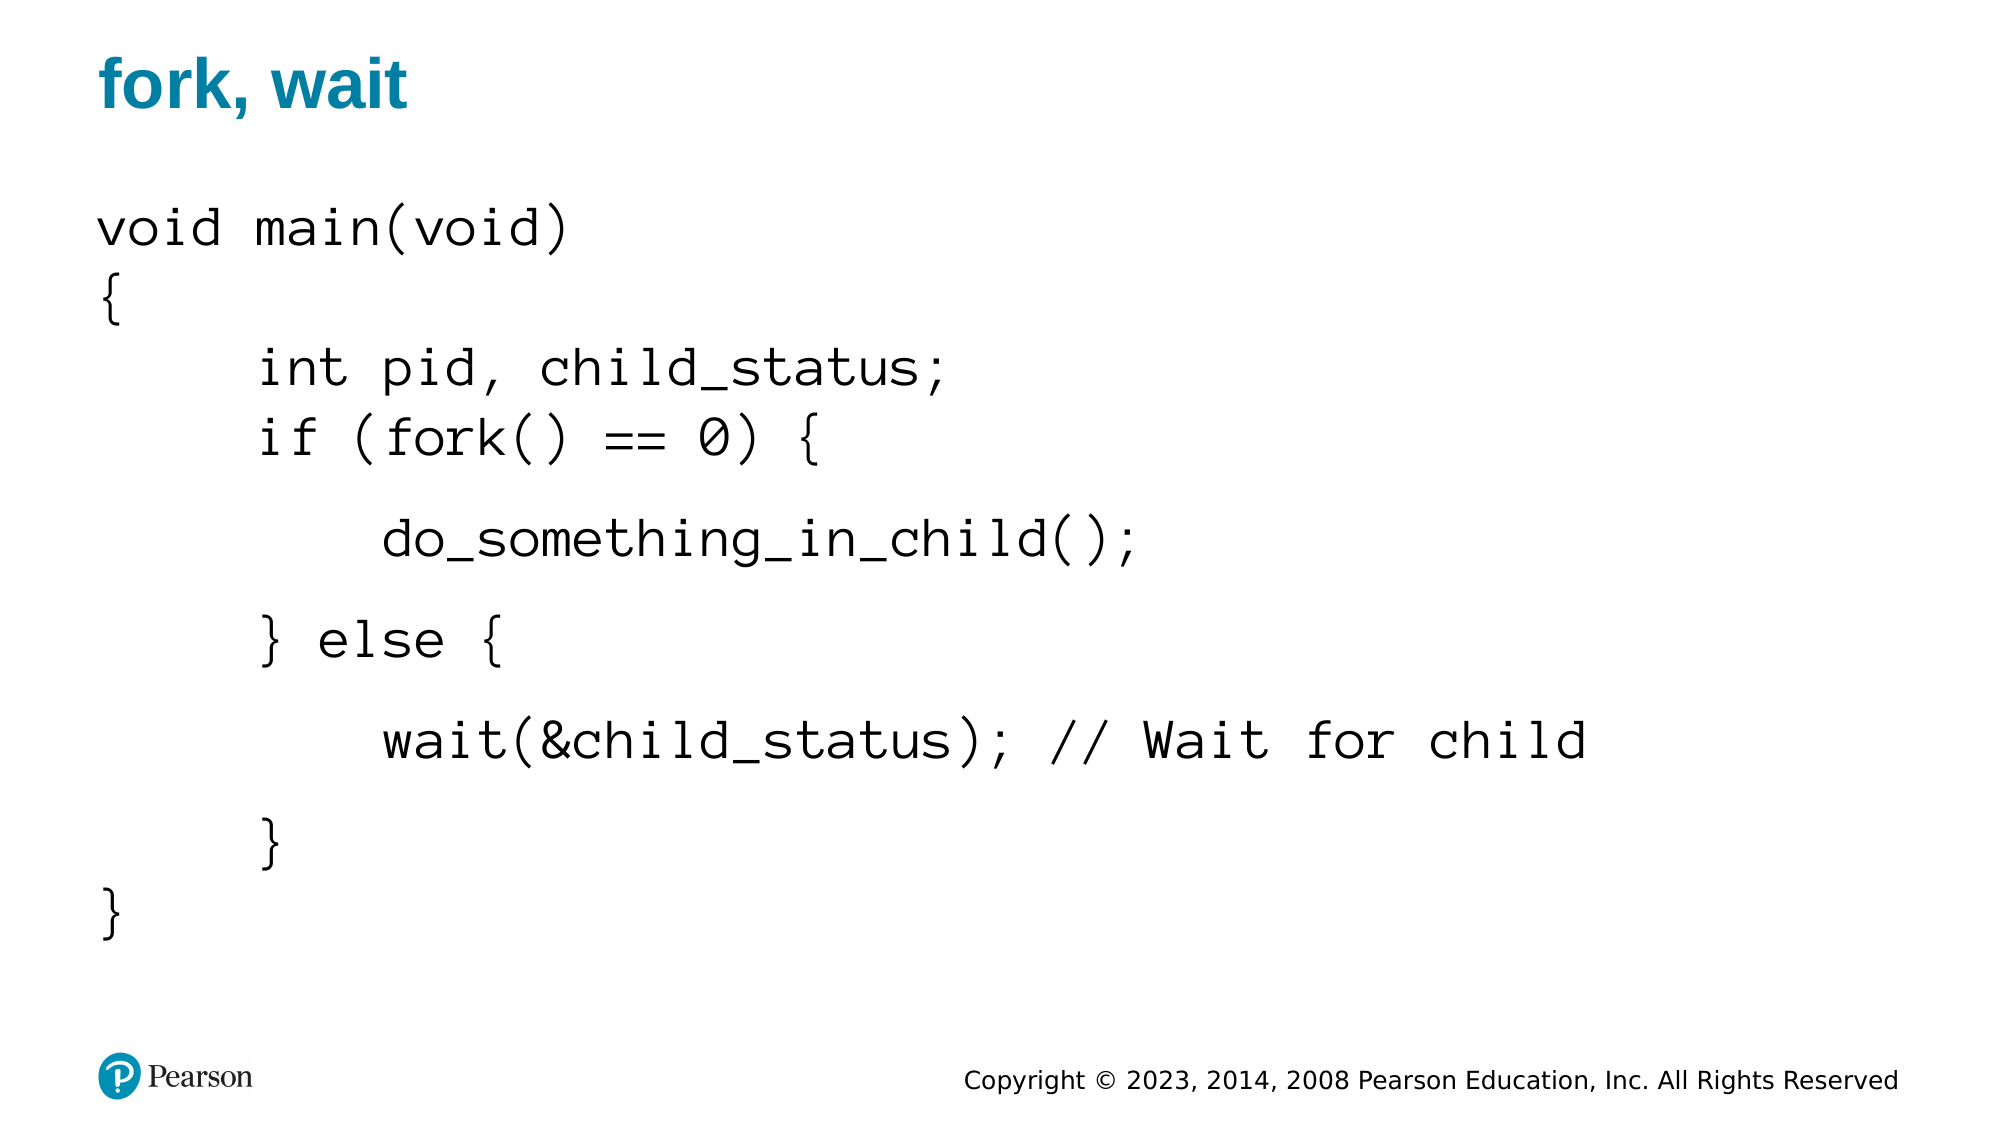

# fork, wait
void main(void)
{
     int pid, child_status;
     if (fork() == 0) {
         do_something_in_child();
     } else {
         wait(&child_status); // Wait for child
     }
}